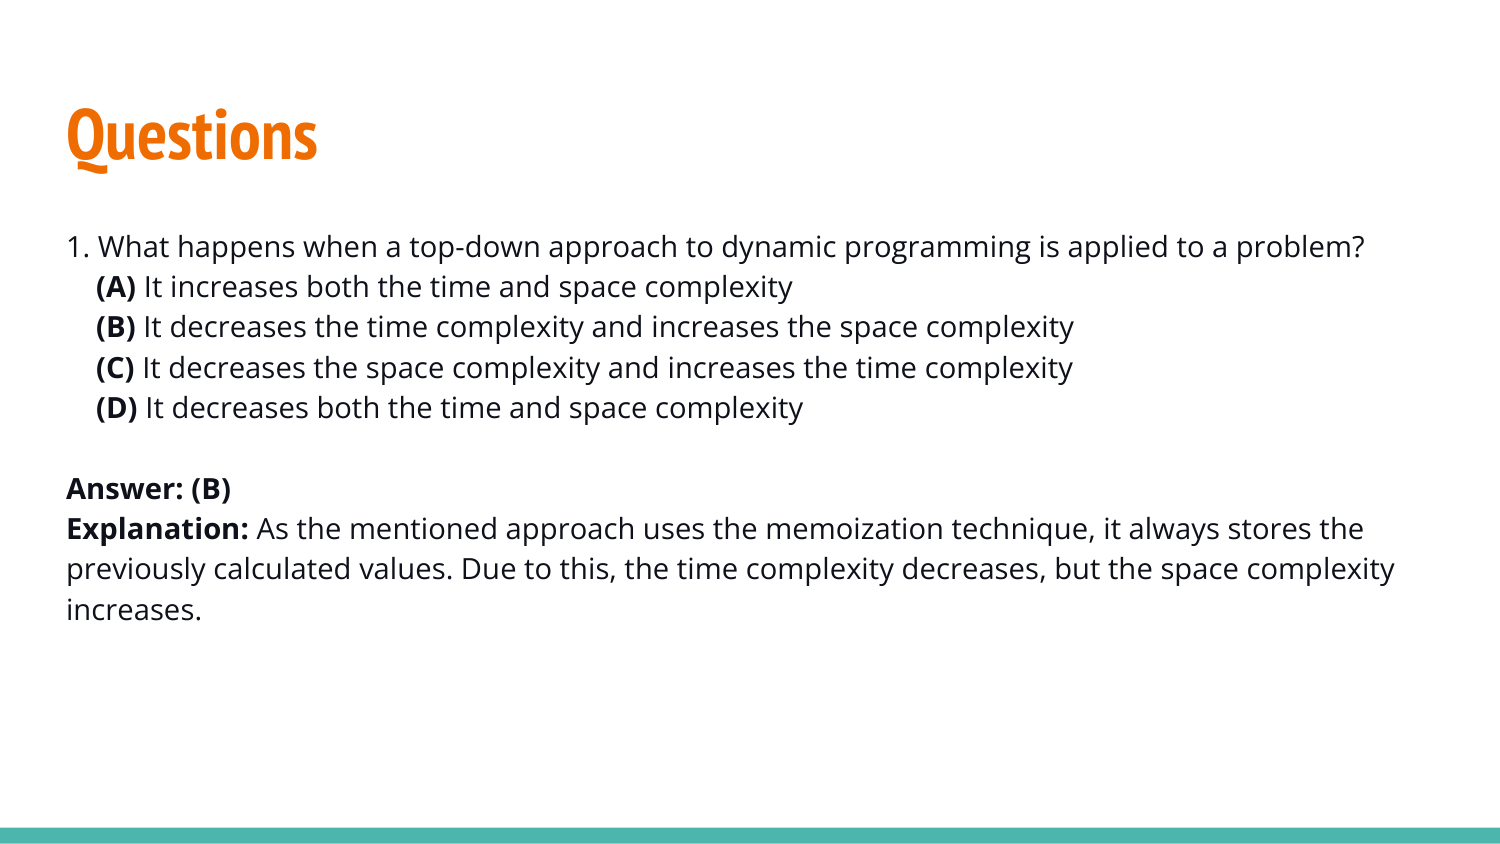

# Questions
1. What happens when a top-down approach to dynamic programming is applied to a problem?
    (A) It increases both the time and space complexity
    (B) It decreases the time complexity and increases the space complexity
    (C) It decreases the space complexity and increases the time complexity
    (D) It decreases both the time and space complexity

Answer: (B)
Explanation: As the mentioned approach uses the memoization technique, it always stores the previously calculated values. Due to this, the time complexity decreases, but the space complexity increases.